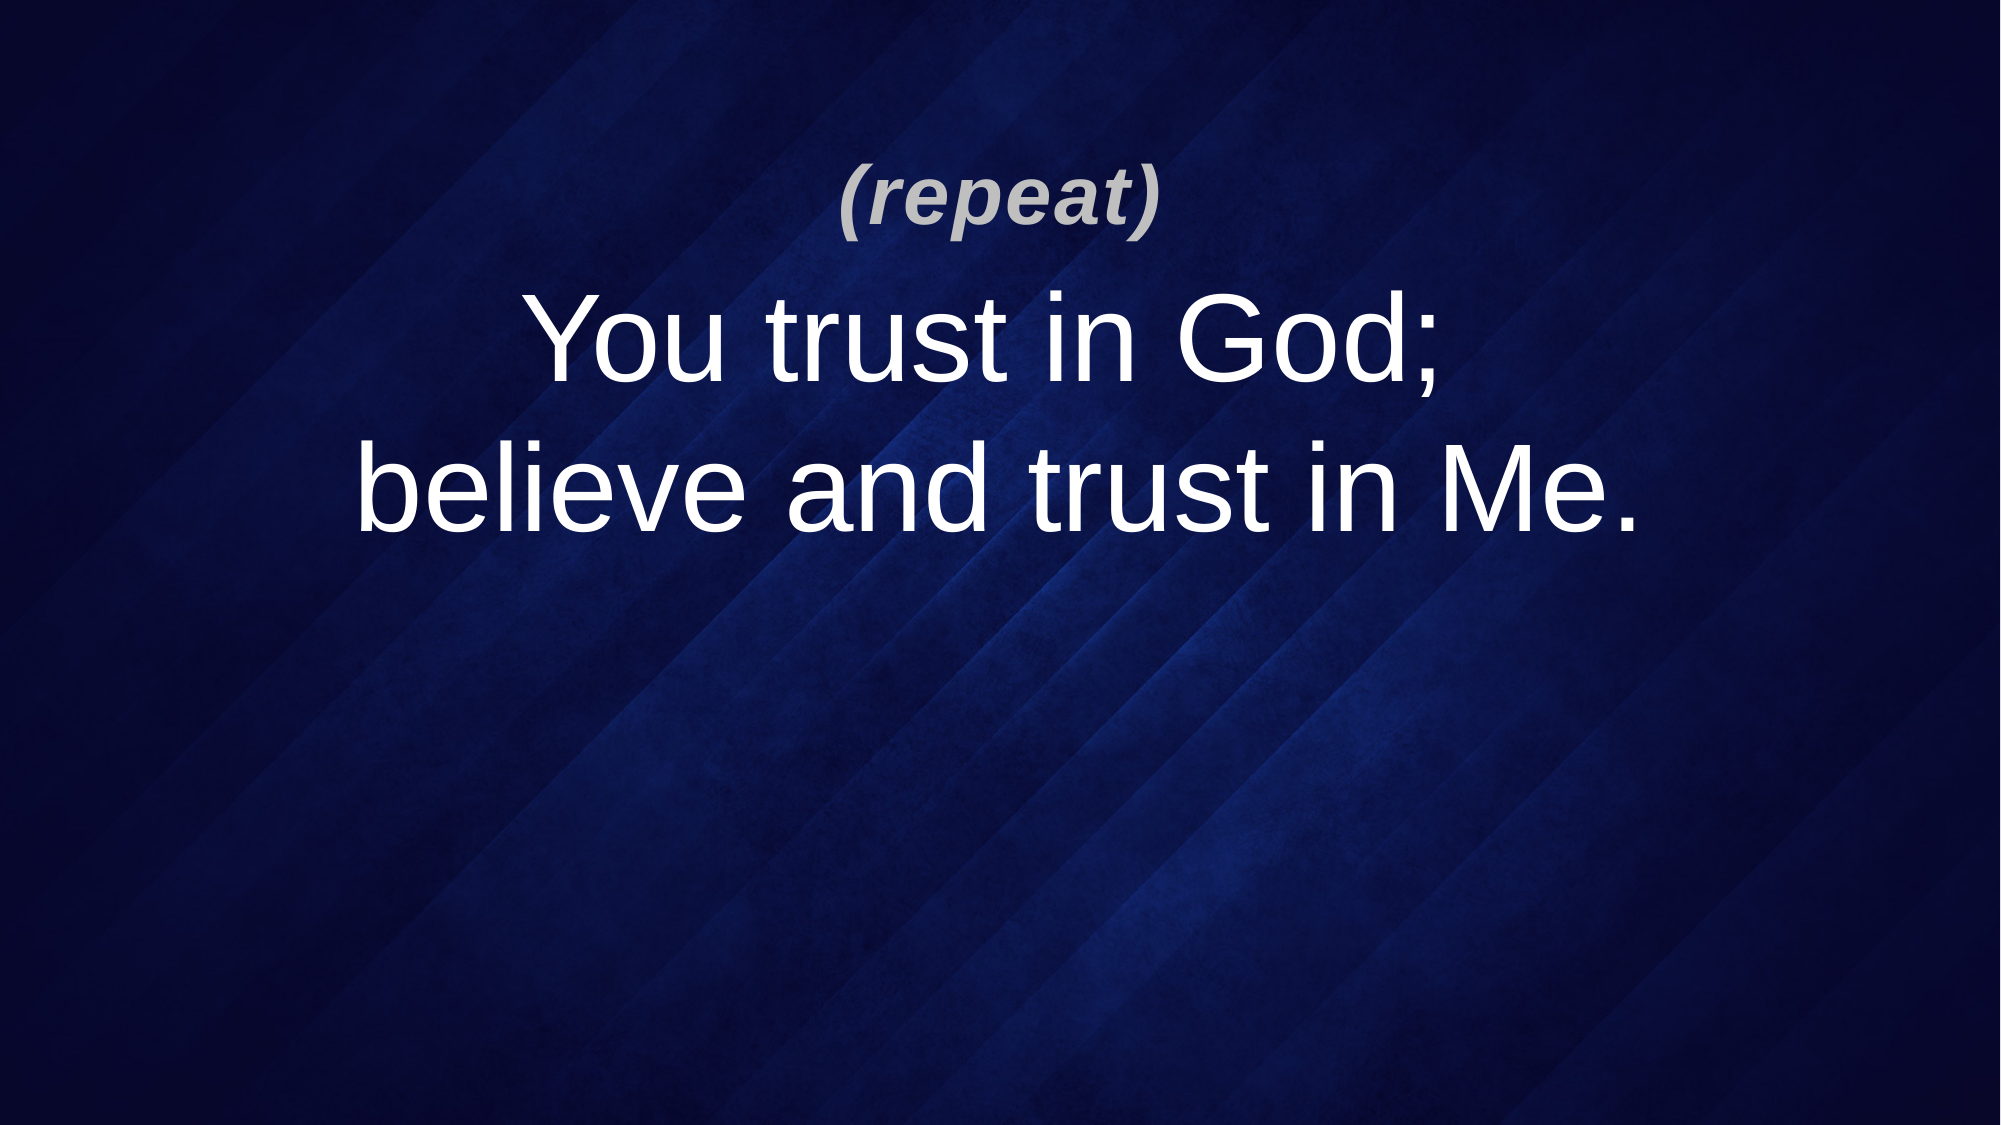

(repeat)
# You trust in God; believe and trust in Me.